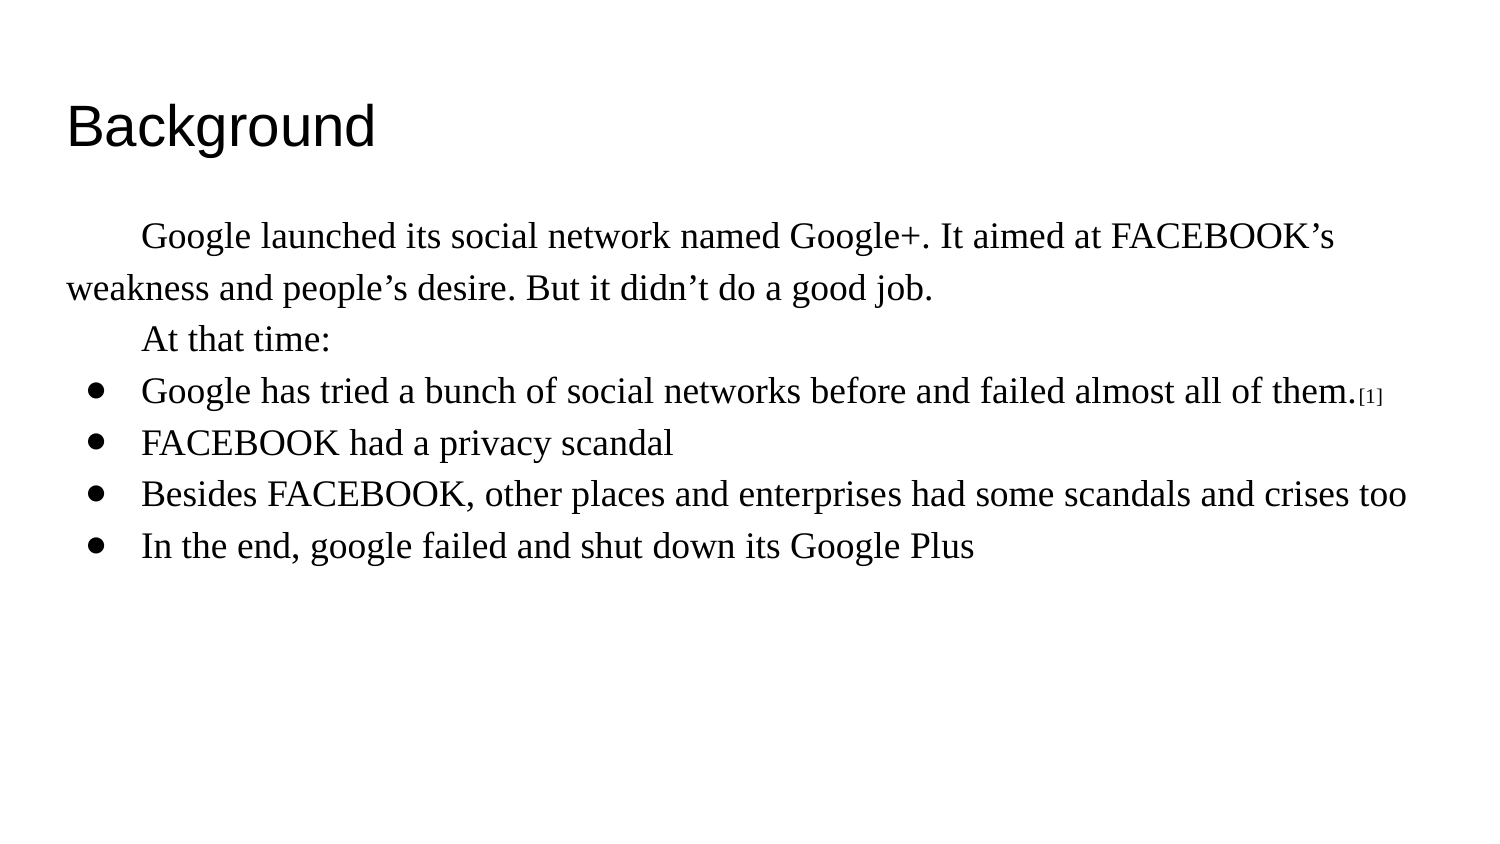

# Background
Google launched its social network named Google+. It aimed at FACEBOOK’s weakness and people’s desire. But it didn’t do a good job.
At that time:
Google has tried a bunch of social networks before and failed almost all of them.[1]
FACEBOOK had a privacy scandal
Besides FACEBOOK, other places and enterprises had some scandals and crises too
In the end, google failed and shut down its Google Plus